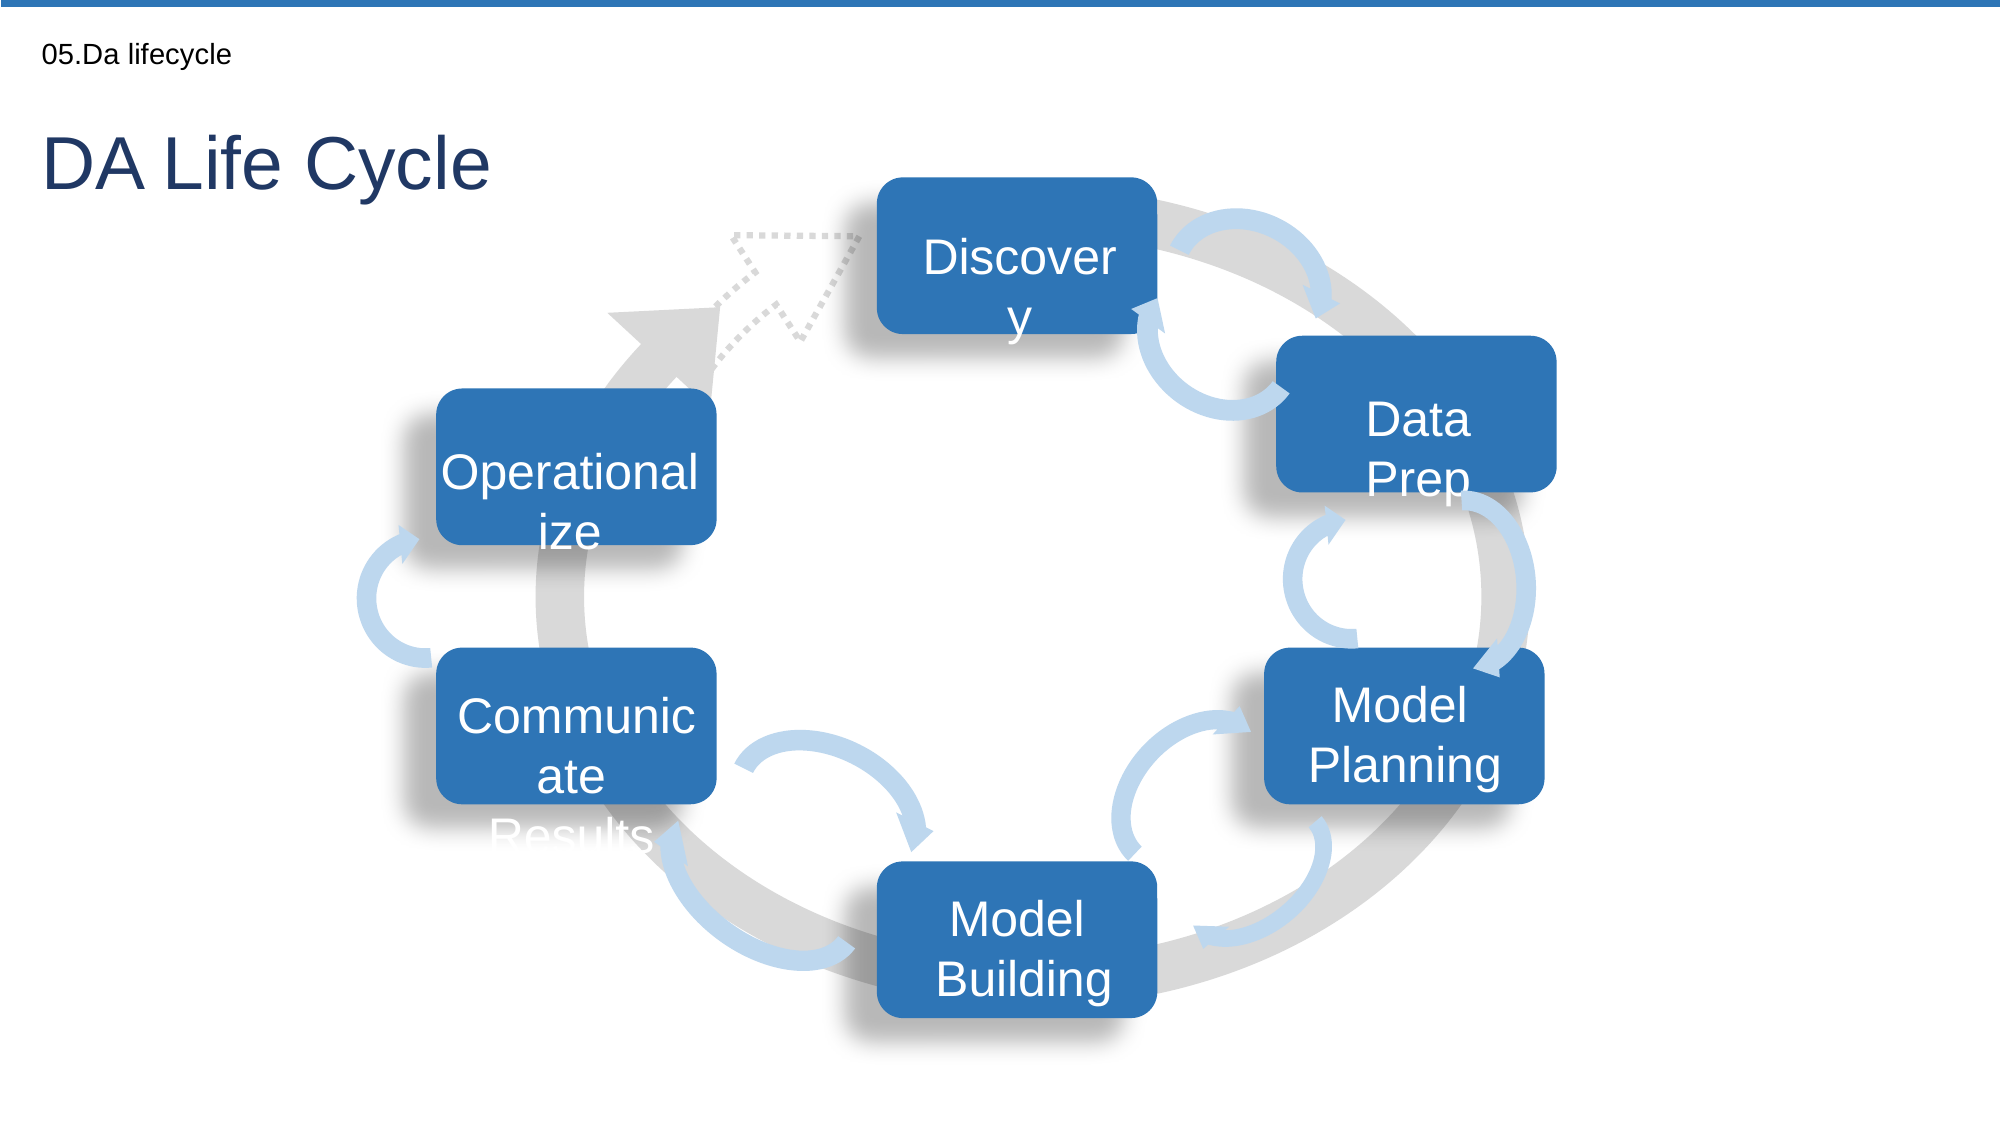

05.Da lifecycle

Discovery

Data Prep

Operationalize

Model
Planning
Communicate
Results

Model
Building
DA Life Cycle